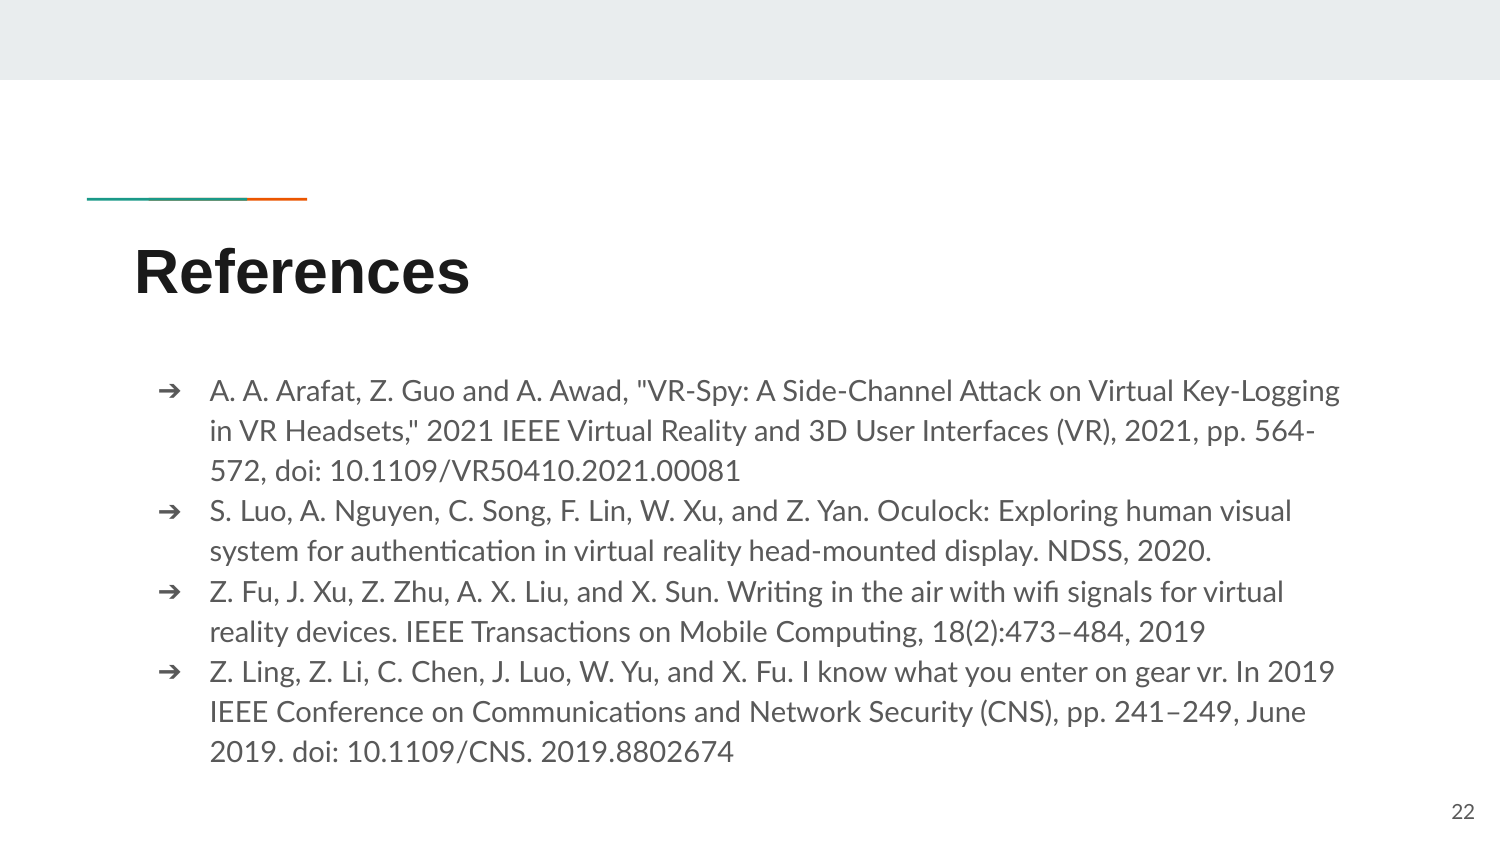

# References
A. A. Arafat, Z. Guo and A. Awad, "VR-Spy: A Side-Channel Attack on Virtual Key-Logging in VR Headsets," 2021 IEEE Virtual Reality and 3D User Interfaces (VR), 2021, pp. 564-572, doi: 10.1109/VR50410.2021.00081
S. Luo, A. Nguyen, C. Song, F. Lin, W. Xu, and Z. Yan. Oculock: Exploring human visual system for authentication in virtual reality head-mounted display. NDSS, 2020.
Z. Fu, J. Xu, Z. Zhu, A. X. Liu, and X. Sun. Writing in the air with wifi signals for virtual reality devices. IEEE Transactions on Mobile Computing, 18(2):473–484, 2019
Z. Ling, Z. Li, C. Chen, J. Luo, W. Yu, and X. Fu. I know what you enter on gear vr. In 2019 IEEE Conference on Communications and Network Security (CNS), pp. 241–249, June 2019. doi: 10.1109/CNS. 2019.8802674
22